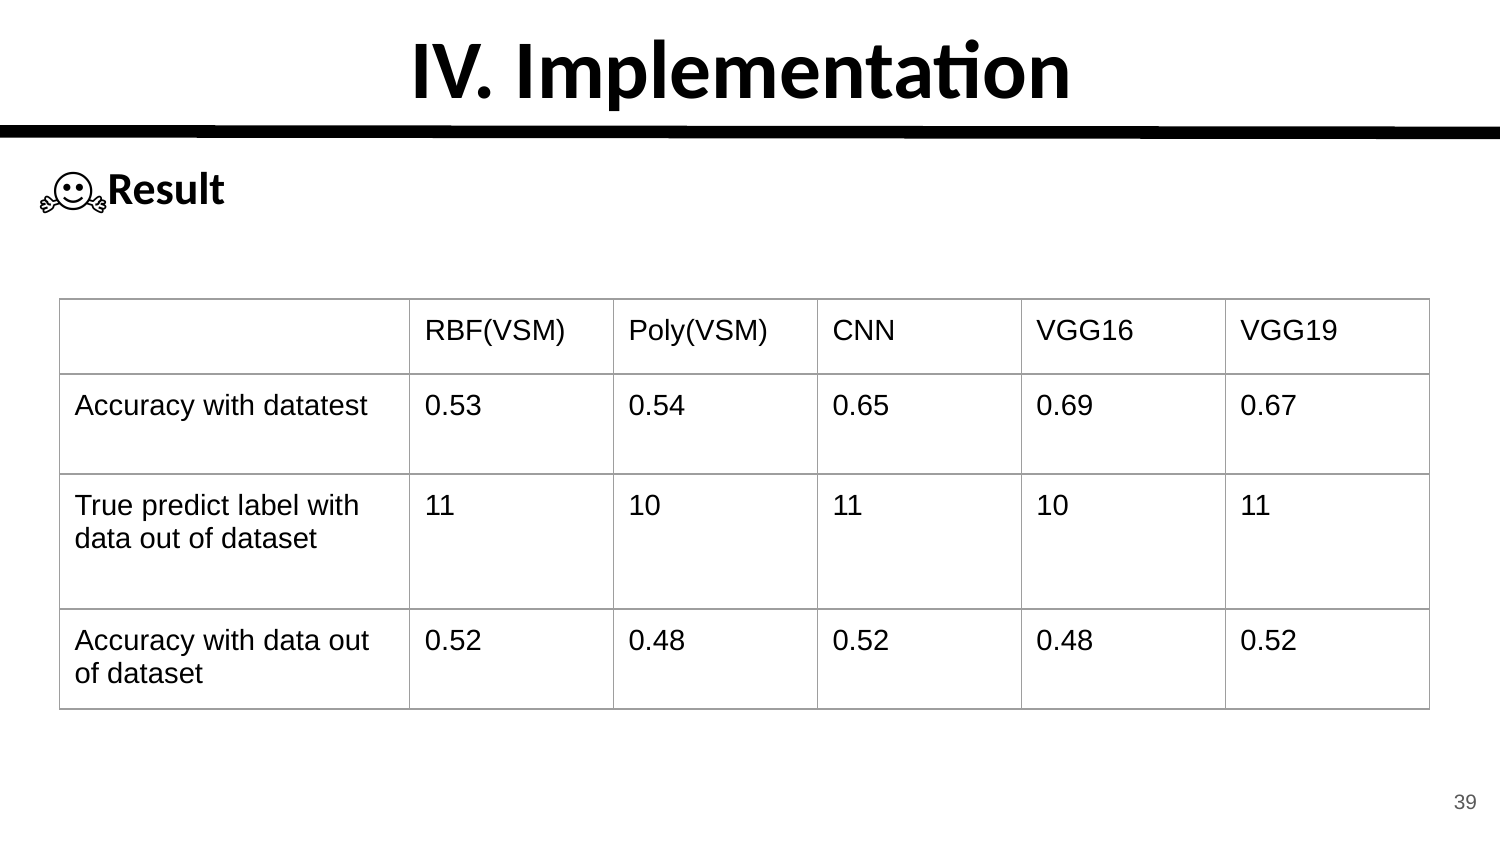

IV. Implementation
🤗Result
|  | RBF(VSM) | Poly(VSM) | CNN | VGG16 | VGG19 |
| --- | --- | --- | --- | --- | --- |
| Accuracy with datatest | 0.53 | 0.54 | 0.65 | 0.69 | 0.67 |
| True predict label with data out of dataset | 11 | 10 | 11 | 10 | 11 |
| Accuracy with data out of dataset | 0.52 | 0.48 | 0.52 | 0.48 | 0.52 |
39